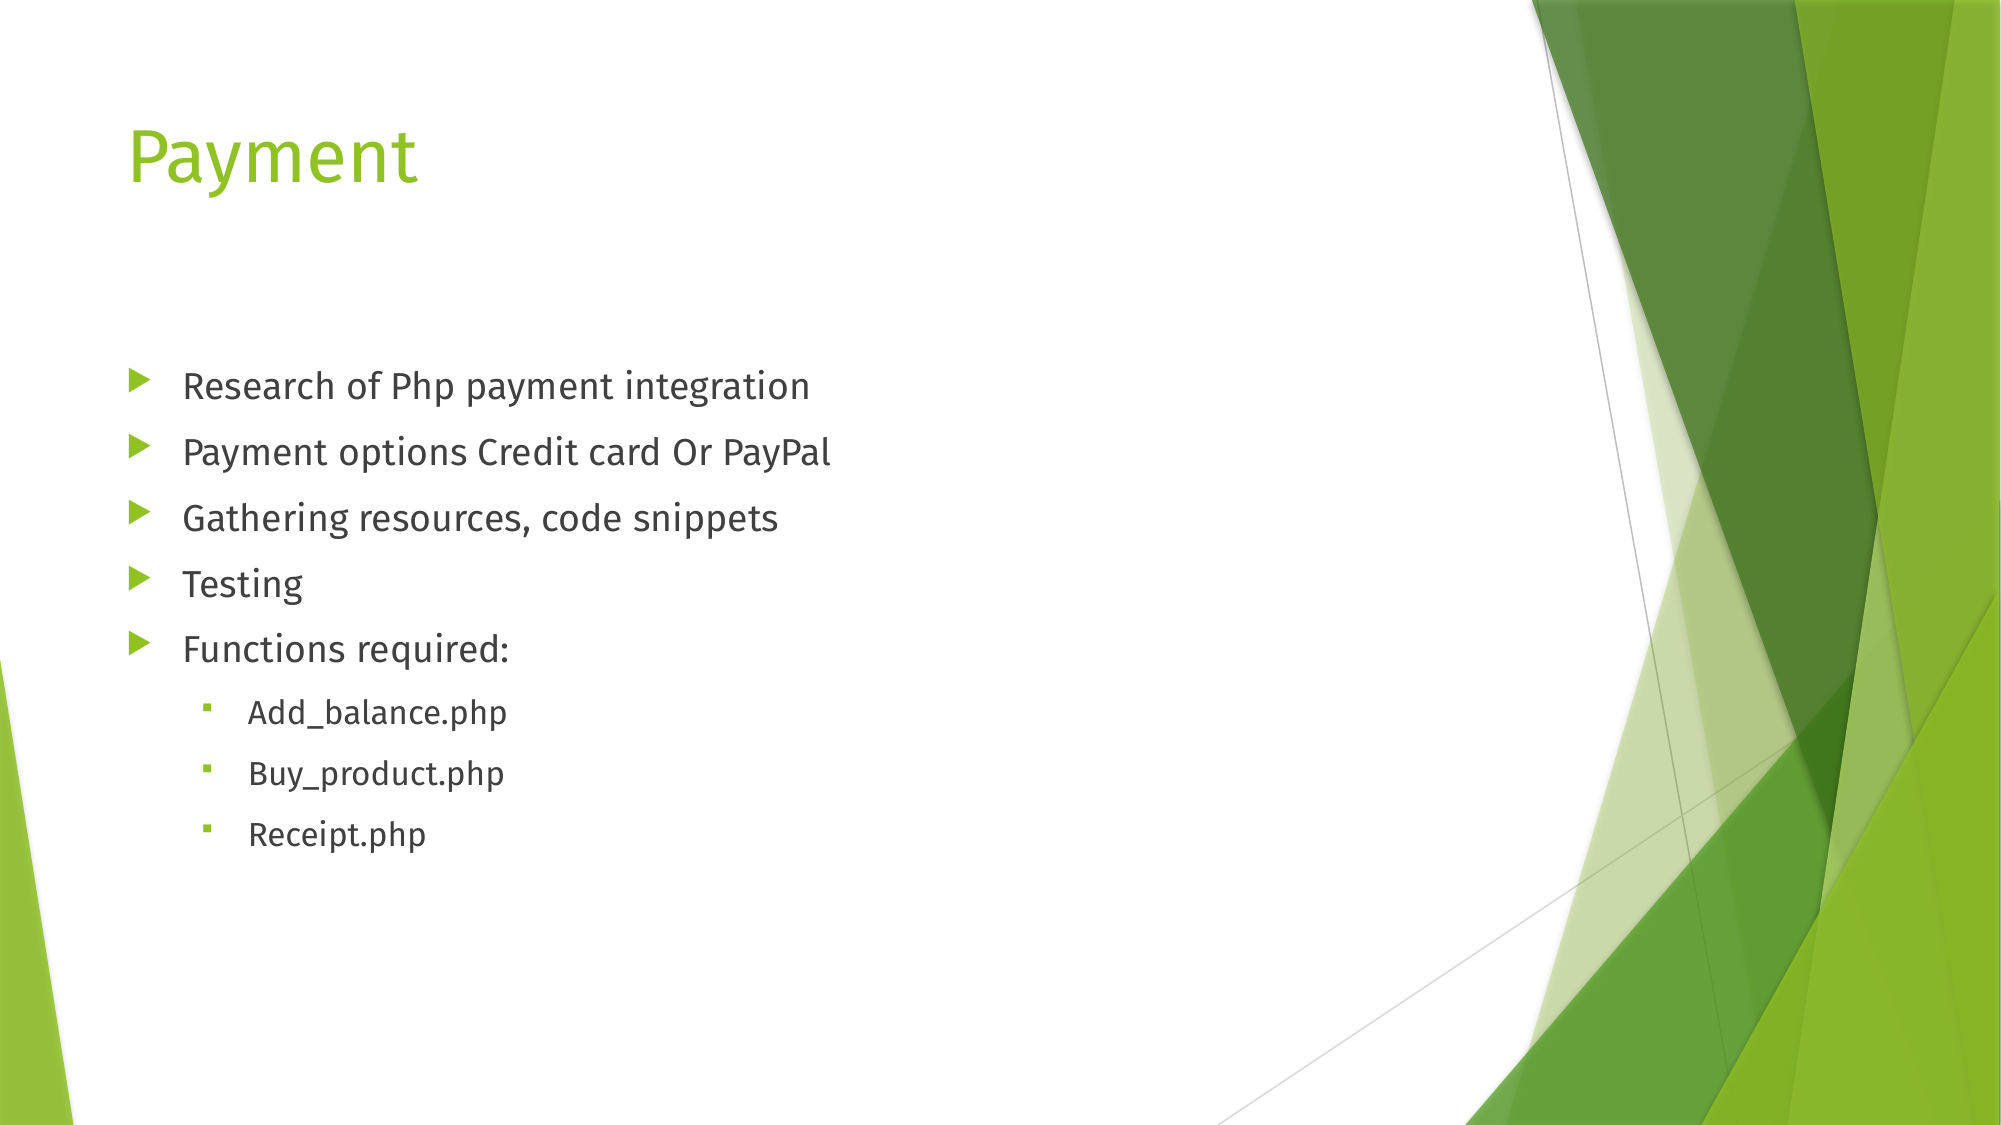

# Payment
Research of Php payment integration
Payment options Credit card Or PayPal
Gathering resources, code snippets
Testing
Functions required:
Add_balance.php
Buy_product.php
Receipt.php